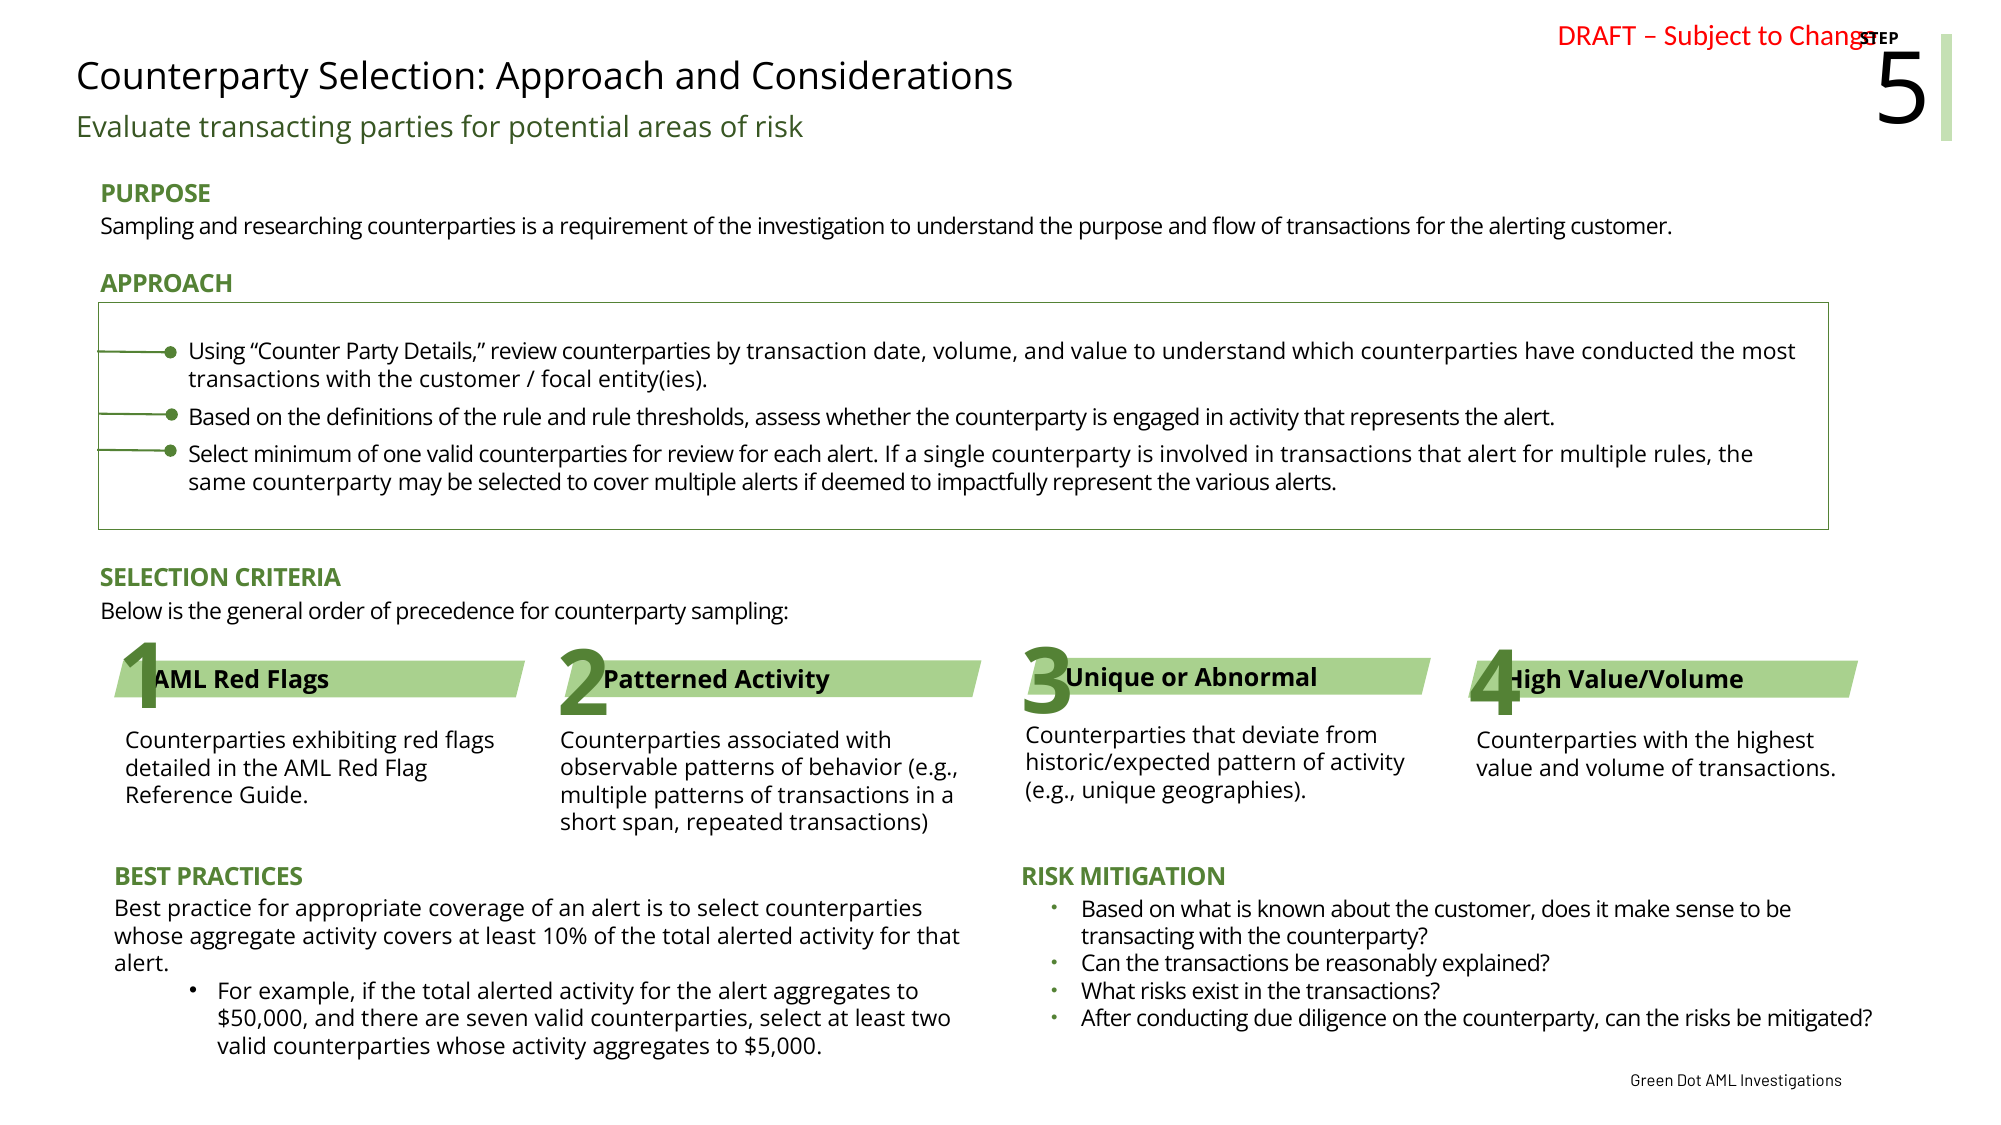

5
STEP
# Counterparty Selection: Approach and Considerations
Evaluate transacting parties for potential areas of risk

PURPOSE
Sampling and researching counterparties is a requirement of the investigation to understand the purpose and flow of transactions for the alerting customer.
APPROACH
Using “Counter Party Details,” review counterparties by transaction date, volume, and value to understand which counterparties have conducted the most transactions with the customer / focal entity(ies).
Based on the definitions of the rule and rule thresholds, assess whether the counterparty is engaged in activity that represents the alert.
Select minimum of one valid counterparties for review for each alert. If a single counterparty is involved in transactions that alert for multiple rules, the same counterparty may be selected to cover multiple alerts if deemed to impactfully represent the various alerts.
SELECTION CRITERIA
Below is the general order of precedence for counterparty sampling:

1
AML Red Flags
Counterparties exhibiting red flags detailed in the AML Red Flag Reference Guide.
2
Patterned Activity
Counterparties associated with observable patterns of behavior (e.g., multiple patterns of transactions in a short span, repeated transactions)
3
Unique or Abnormal
Counterparties that deviate from historic/expected pattern of activity (e.g., unique geographies).
4
High Value/Volume
Counterparties with the highest value and volume of transactions.
BEST PRACTICES
RISK MITIGATION
Best practice for appropriate coverage of an alert is to select counterparties whose aggregate activity covers at least 10% of the total alerted activity for that alert.
For example, if the total alerted activity for the alert aggregates to $50,000, and there are seven valid counterparties, select at least two valid counterparties whose activity aggregates to $5,000.
Based on what is known about the customer, does it make sense to be transacting with the counterparty?
Can the transactions be reasonably explained?
What risks exist in the transactions?
After conducting due diligence on the counterparty, can the risks be mitigated?